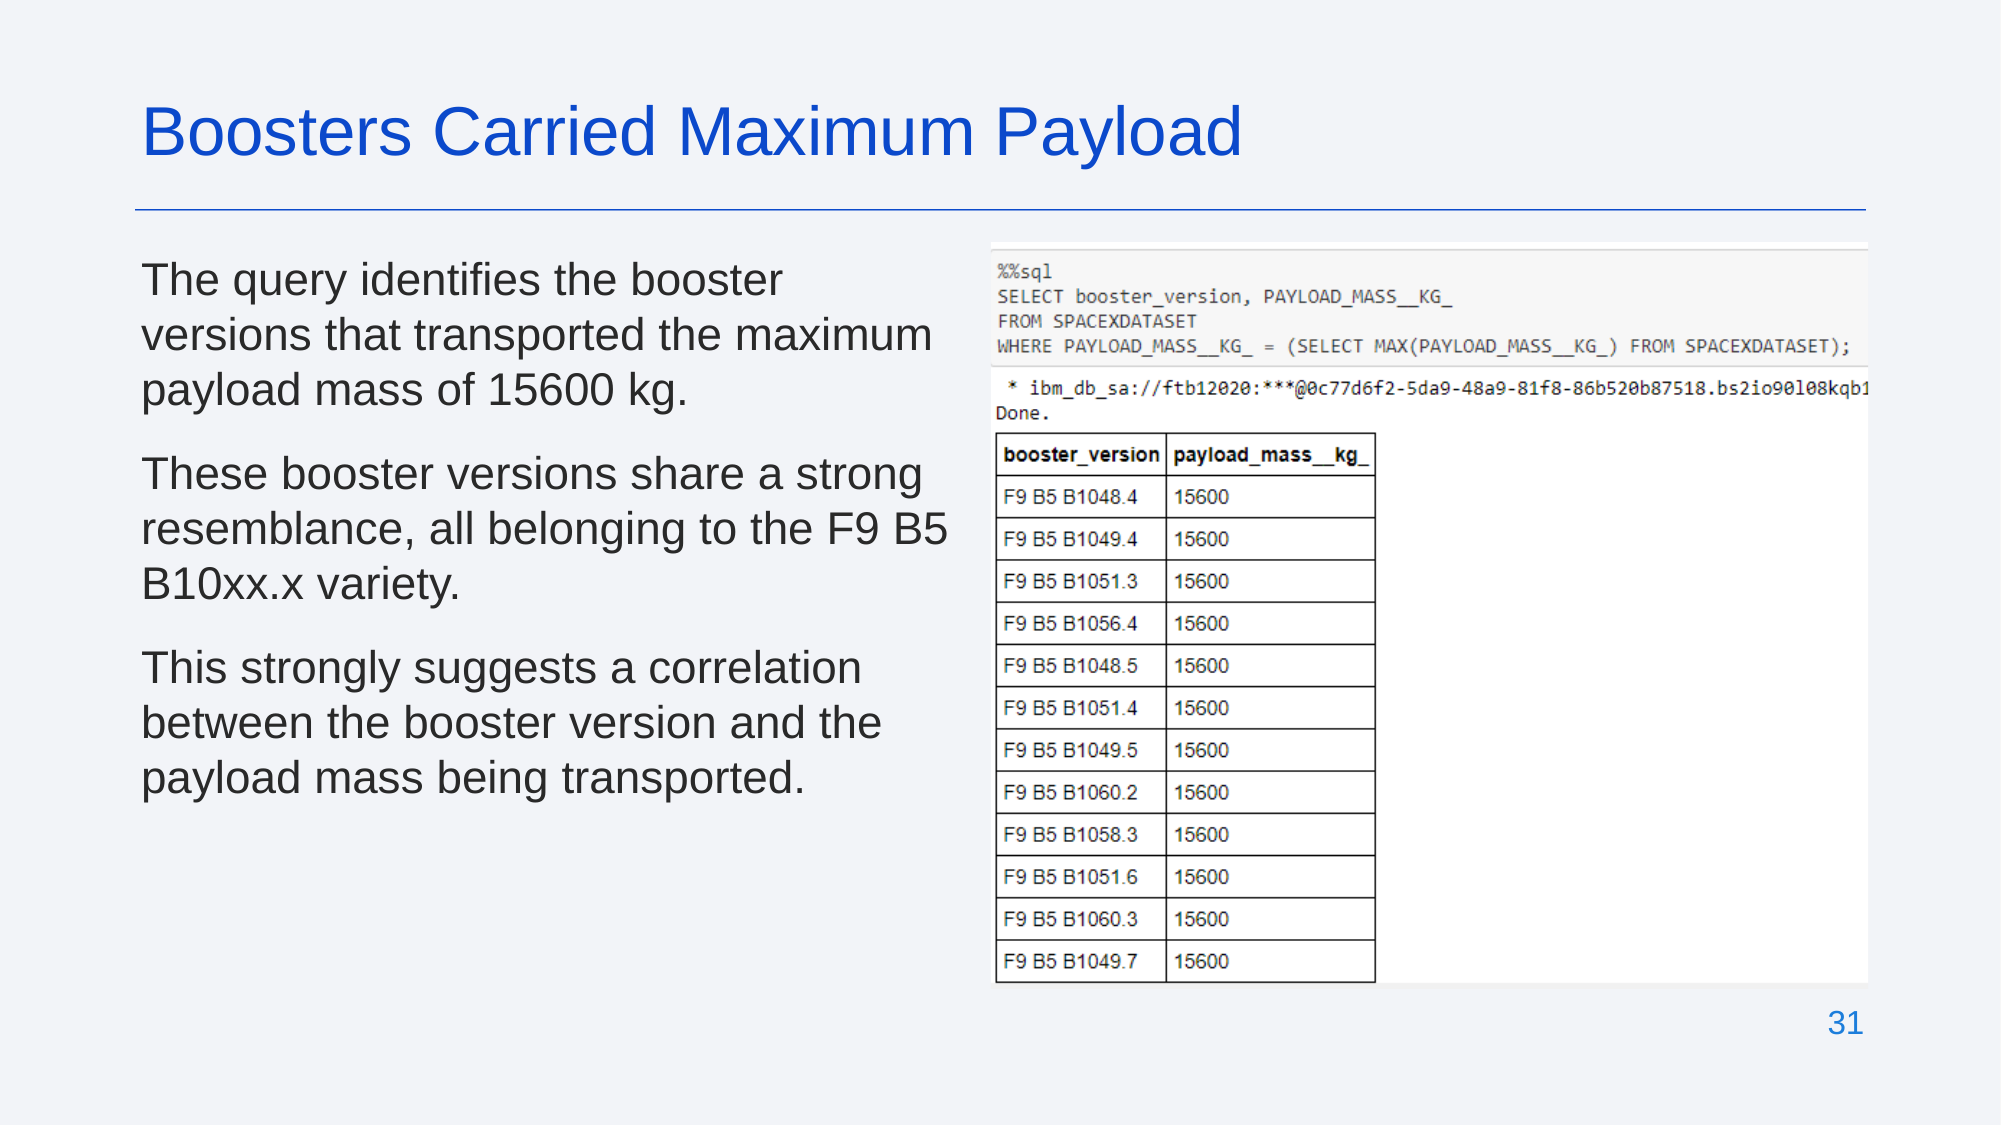

Boosters Carried Maximum Payload
The query identifies the booster versions that transported the maximum payload mass of 15600 kg.
These booster versions share a strong resemblance, all belonging to the F9 B5 B10xx.x variety.
This strongly suggests a correlation between the booster version and the payload mass being transported.

31